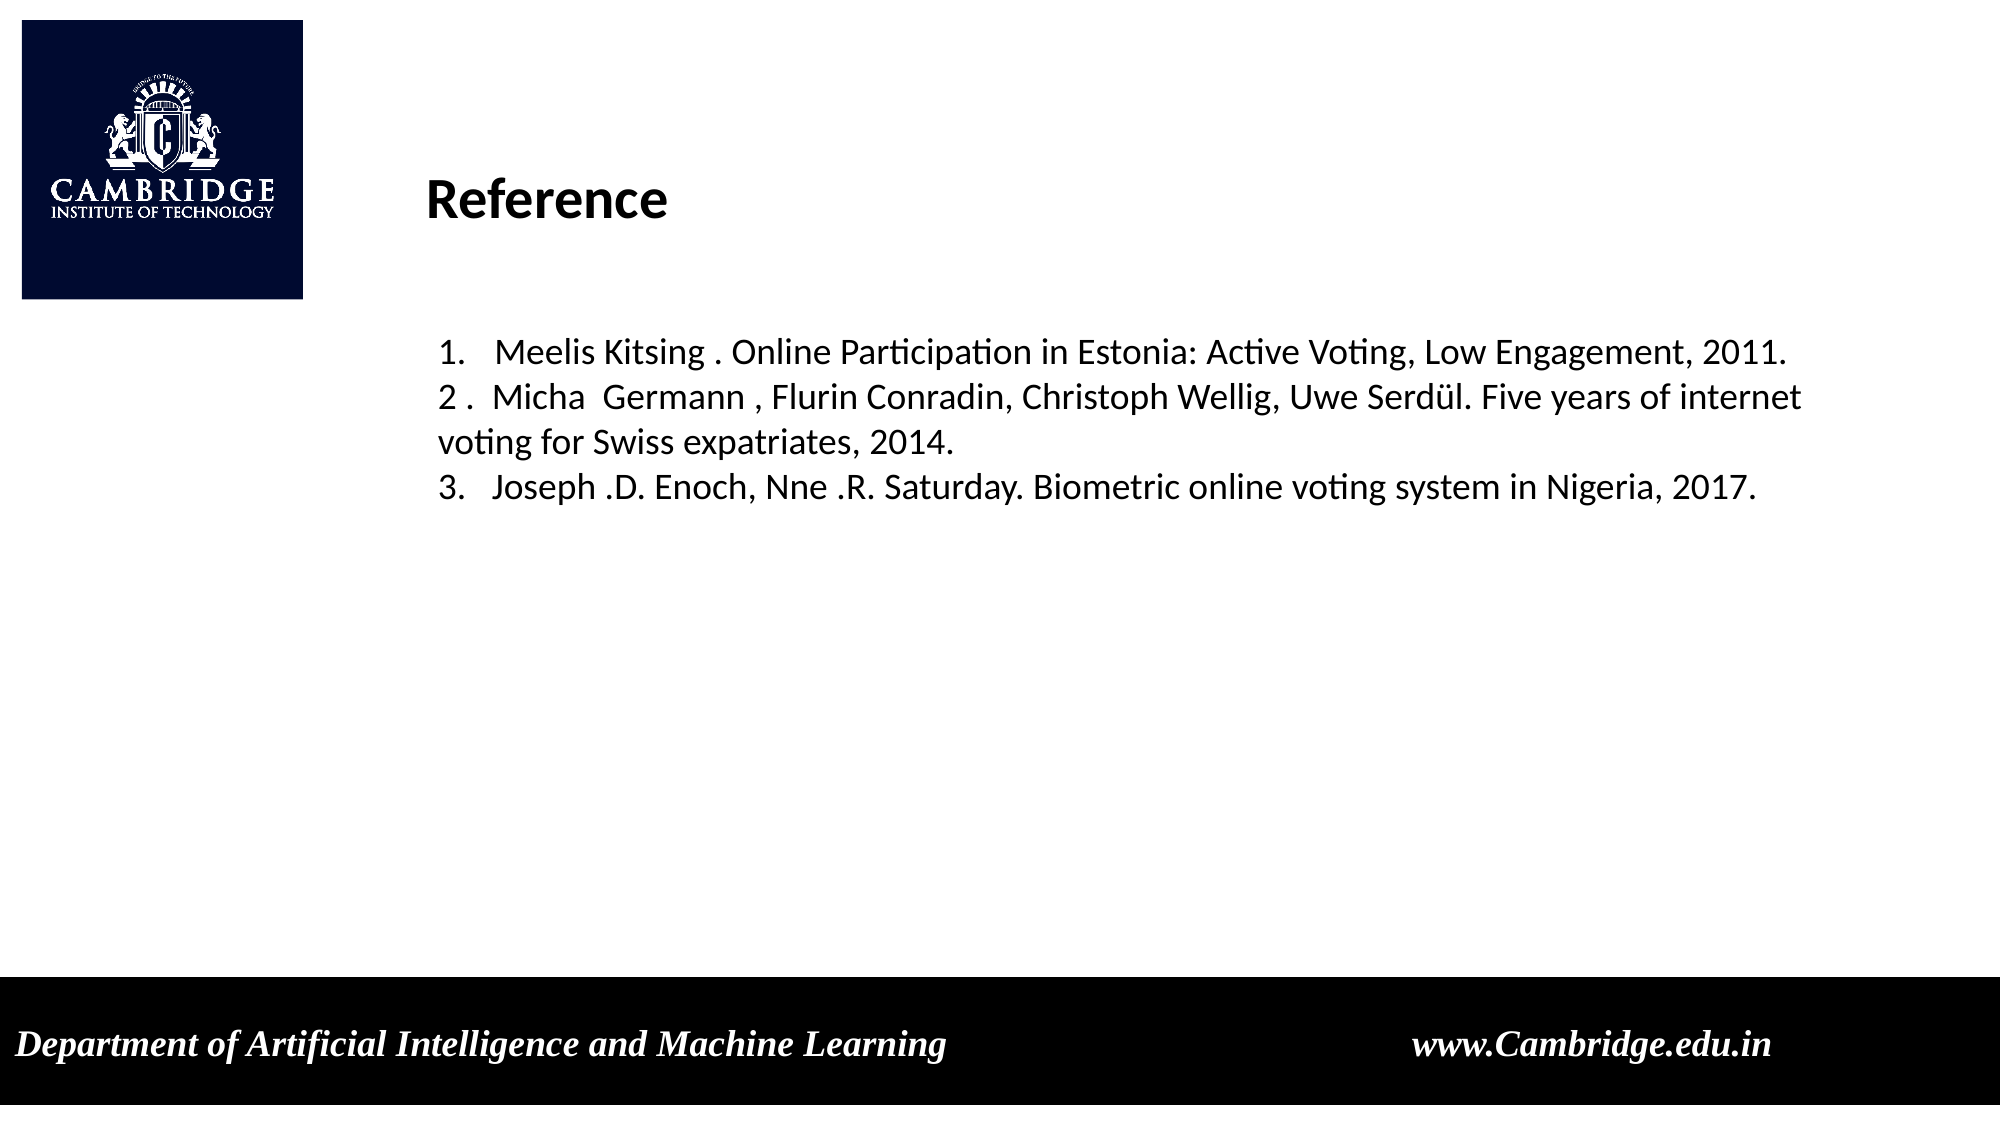

Reference
Meelis Kitsing . Online Participation in Estonia: Active Voting, Low Engagement, 2011.
2 .  Micha  Germann , Flurin Conradin, Christoph Wellig, Uwe Serdül. Five years of internet voting for Swiss expatriates, 2014.
3.   Joseph .D. Enoch, Nne .R. Saturday. Biometric online voting system in Nigeria, 2017.
Department of Artificial Intelligence and Machine Learning                                                 www.Cambridge.edu.in